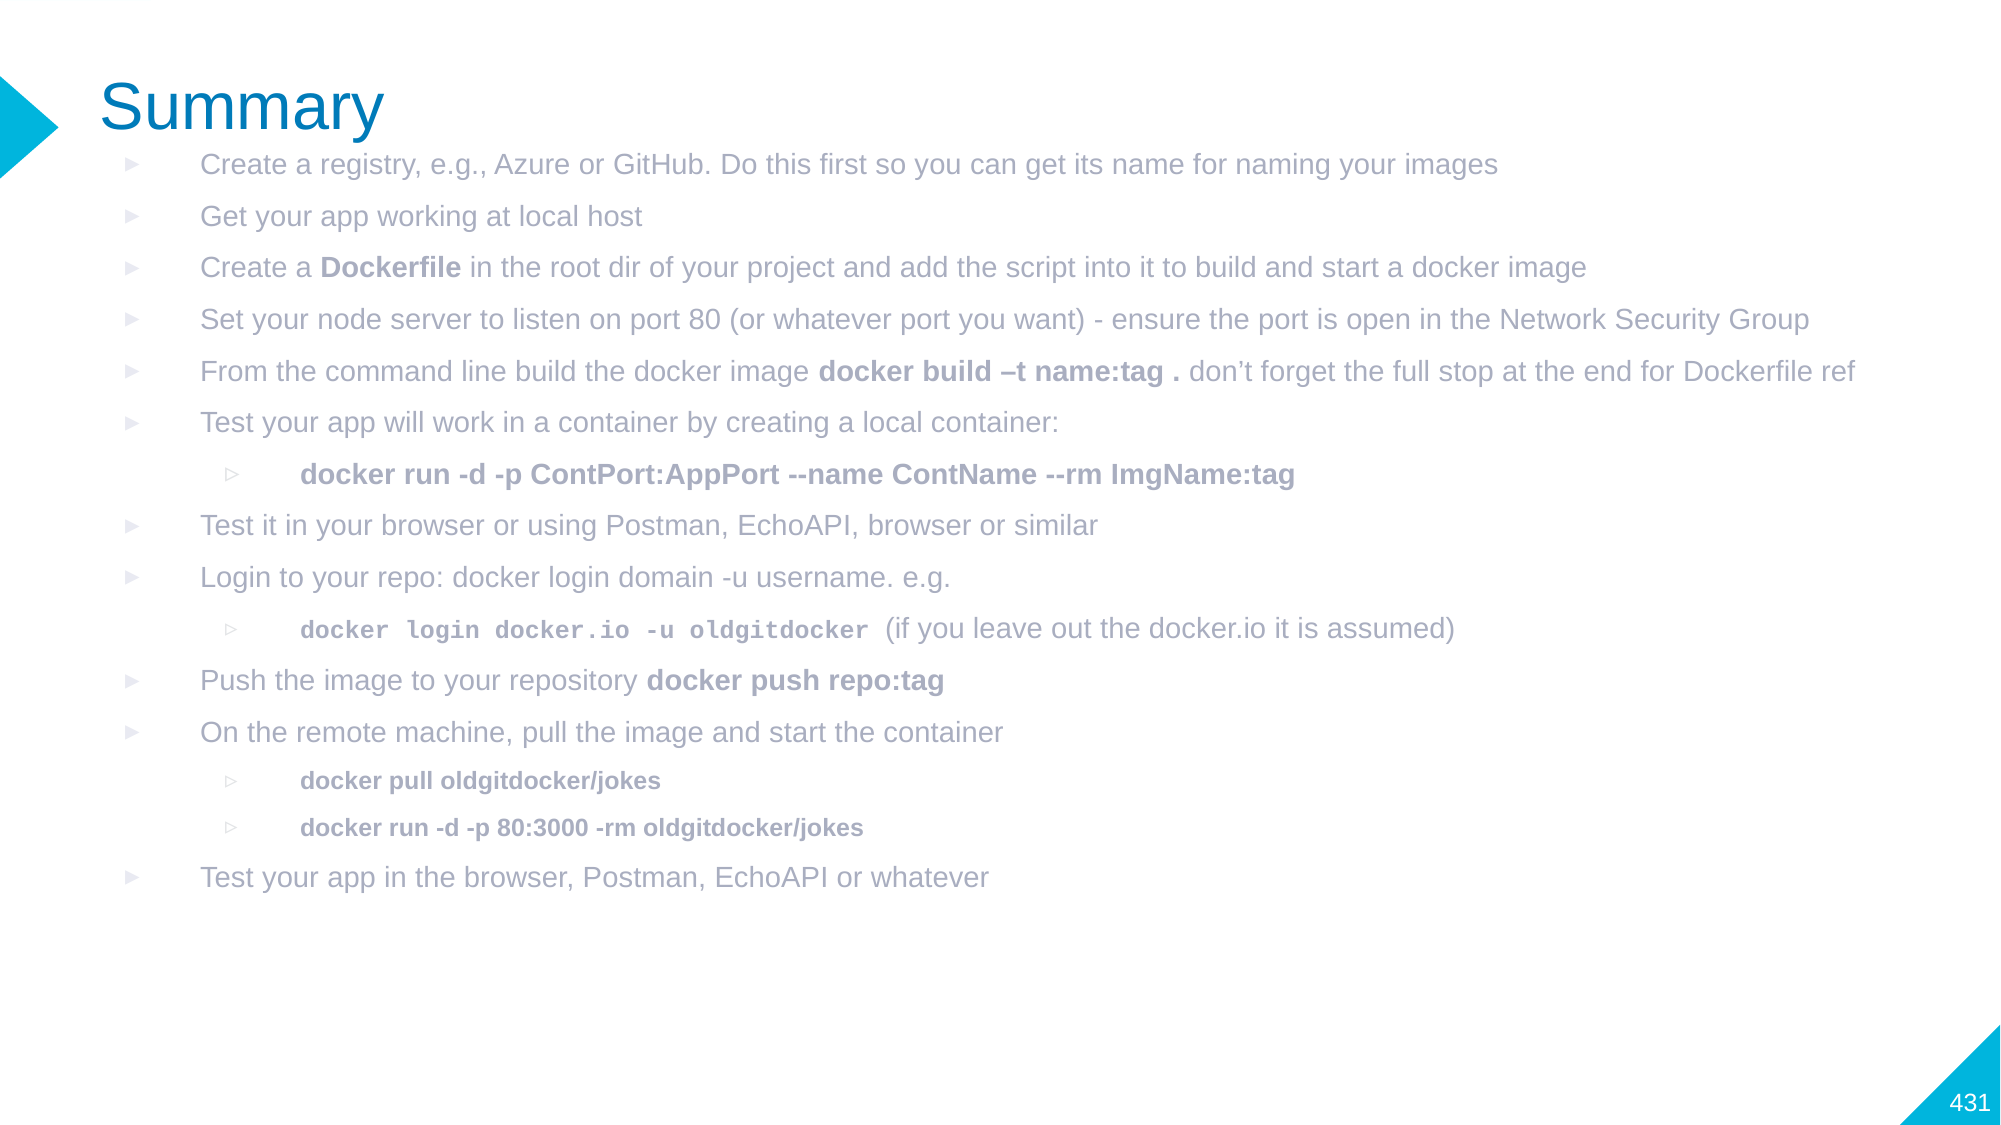

# Summary
Create a registry, e.g., Azure or GitHub. Do this first so you can get its name for naming your images
Get your app working at local host
Create a Dockerfile in the root dir of your project and add the script into it to build and start a docker image
Set your node server to listen on port 80 (or whatever port you want) - ensure the port is open in the Network Security Group
From the command line build the docker image docker build –t name:tag . don’t forget the full stop at the end for Dockerfile ref
Test your app will work in a container by creating a local container:
docker run -d -p ContPort:AppPort --name ContName --rm ImgName:tag
Test it in your browser or using Postman, EchoAPI, browser or similar
Login to your repo: docker login domain -u username. e.g.
docker login docker.io -u oldgitdocker (if you leave out the docker.io it is assumed)
Push the image to your repository docker push repo:tag
On the remote machine, pull the image and start the container
docker pull oldgitdocker/jokes
docker run -d -p 80:3000 -rm oldgitdocker/jokes
Test your app in the browser, Postman, EchoAPI or whatever

431